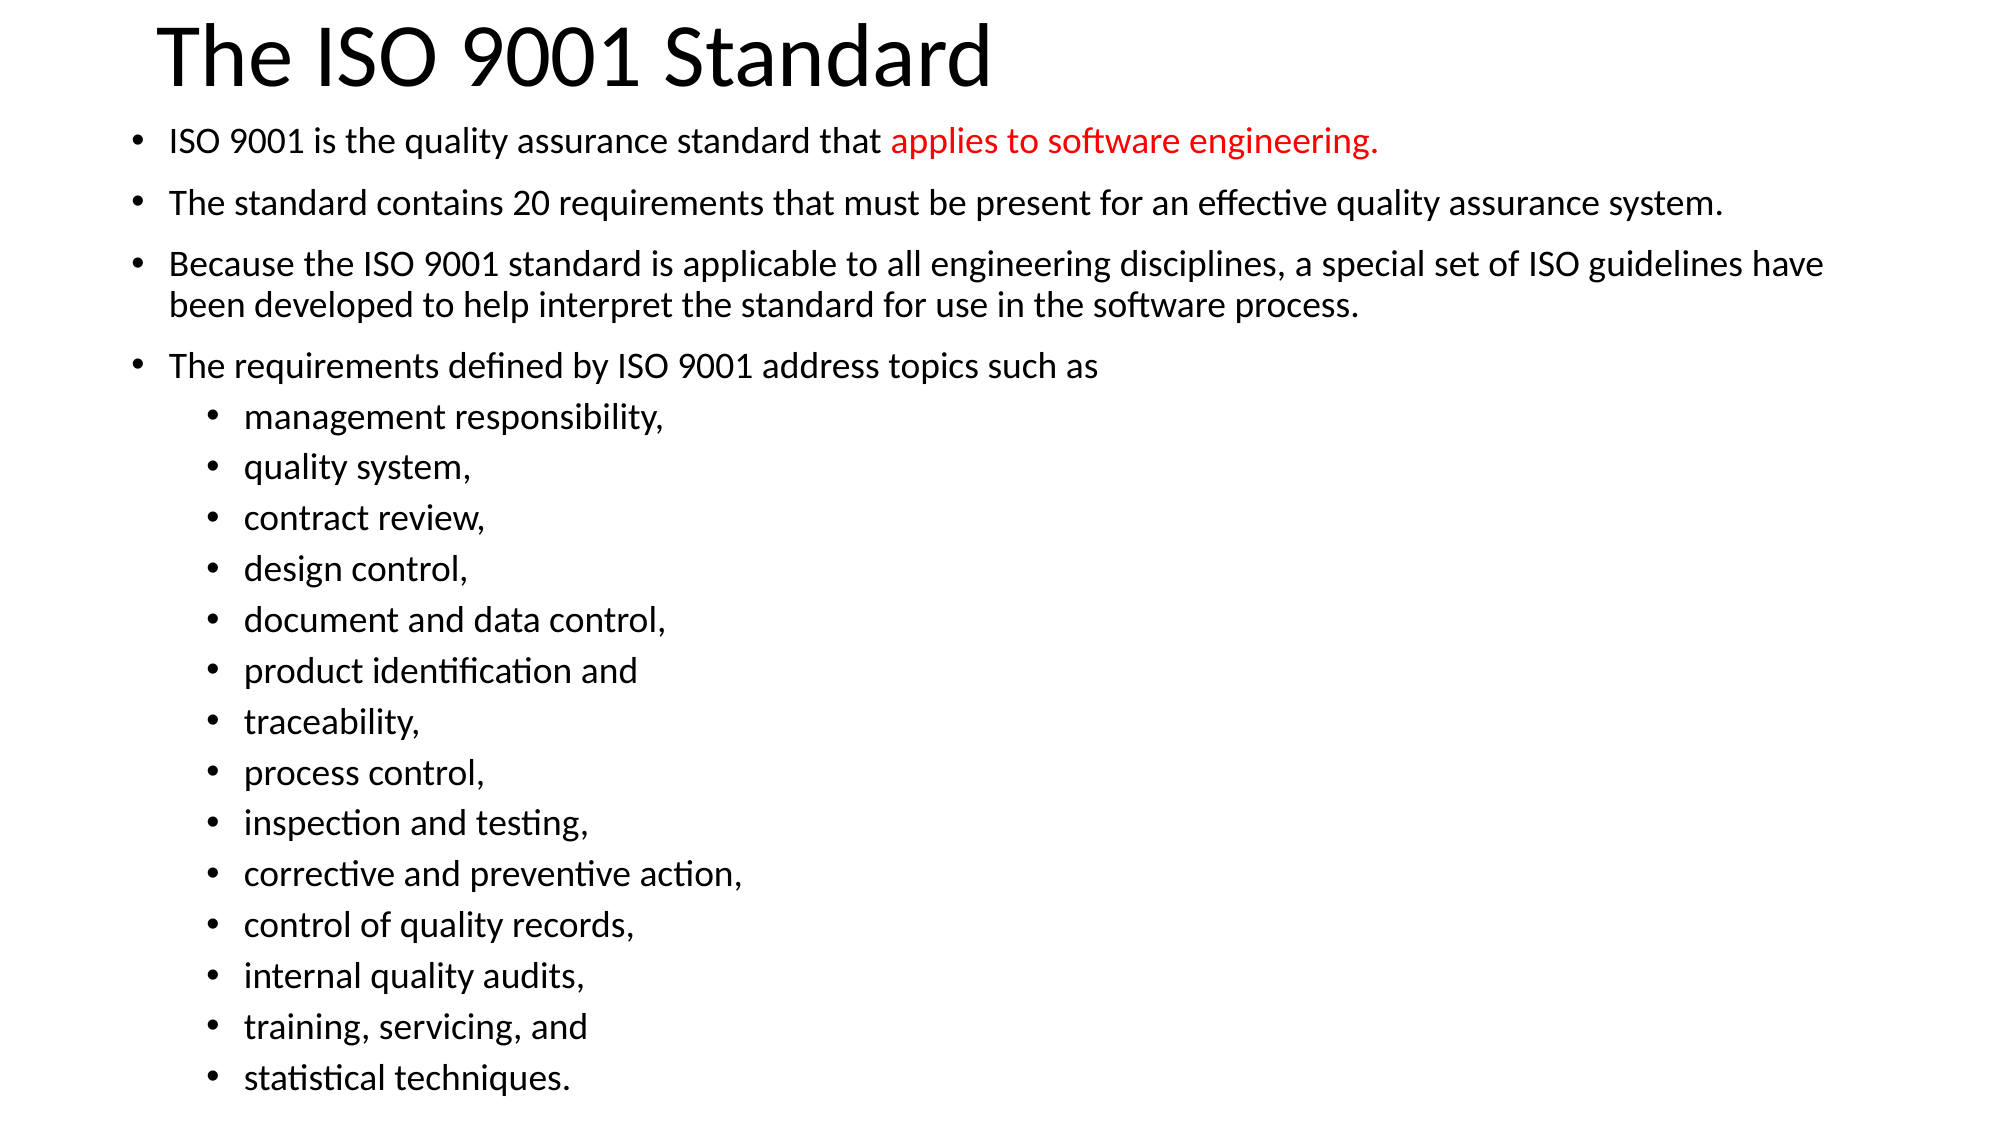

# The ISO 9001 Standard
ISO 9001 is the quality assurance standard that applies to software engineering.
The standard contains 20 requirements that must be present for an effective quality assurance system.
Because the ISO 9001 standard is applicable to all engineering disciplines, a special set of ISO guidelines have been developed to help interpret the standard for use in the software process.
The requirements defined by ISO 9001 address topics such as
management responsibility,
quality system,
contract review,
design control,
document and data control,
product identification and
traceability,
process control,
inspection and testing,
corrective and preventive action,
control of quality records,
internal quality audits,
training, servicing, and
statistical techniques.